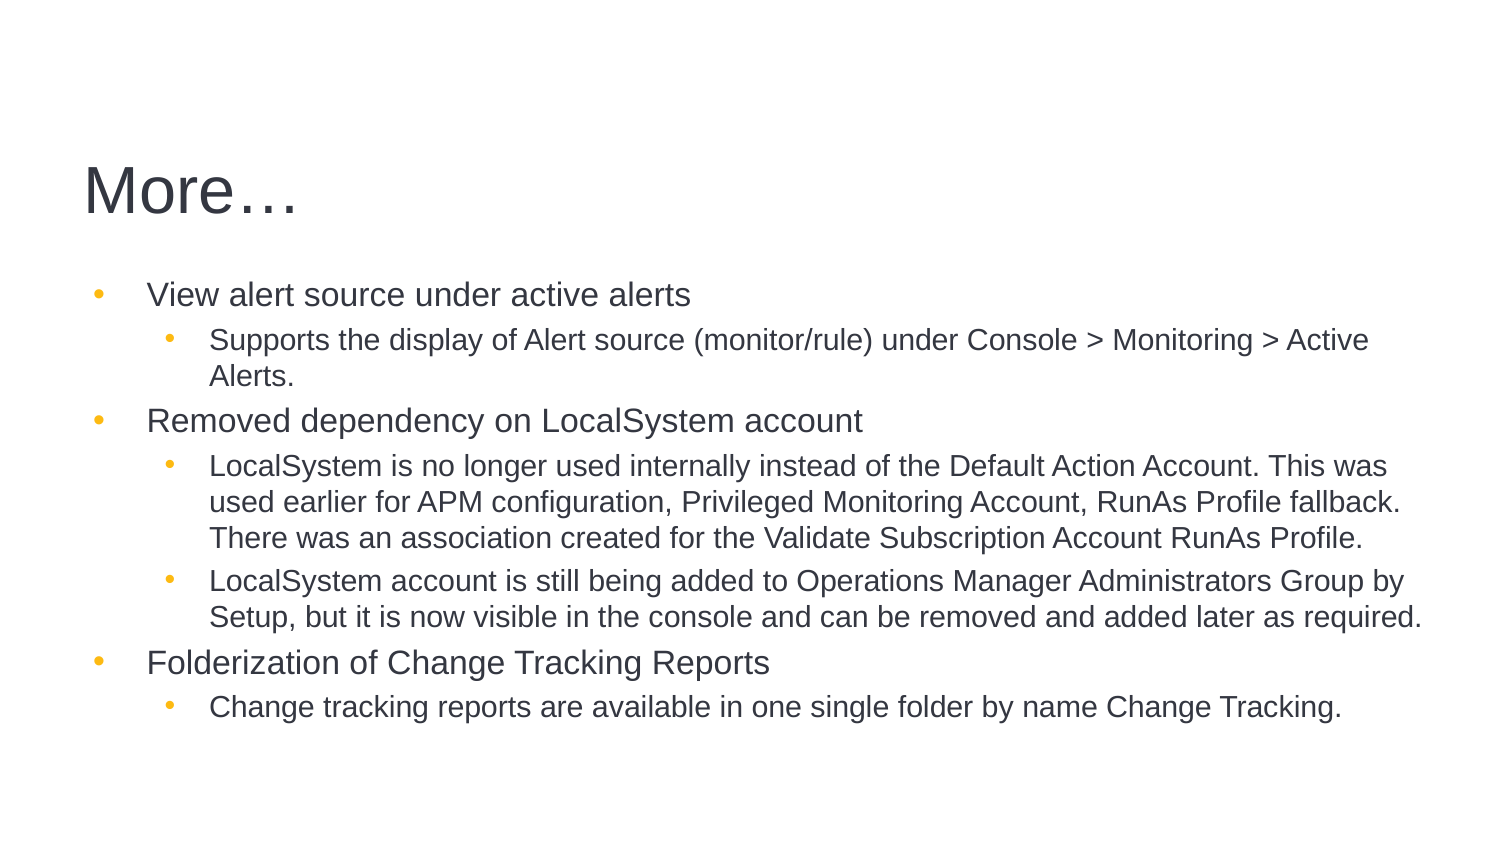

# More…
View alert source under active alerts
Supports the display of Alert source (monitor/rule) under Console > Monitoring > Active Alerts.
Removed dependency on LocalSystem account
LocalSystem is no longer used internally instead of the Default Action Account. This was used earlier for APM configuration, Privileged Monitoring Account, RunAs Profile fallback. There was an association created for the Validate Subscription Account RunAs Profile.
LocalSystem account is still being added to Operations Manager Administrators Group by Setup, but it is now visible in the console and can be removed and added later as required.
Folderization of Change Tracking Reports
Change tracking reports are available in one single folder by name Change Tracking.